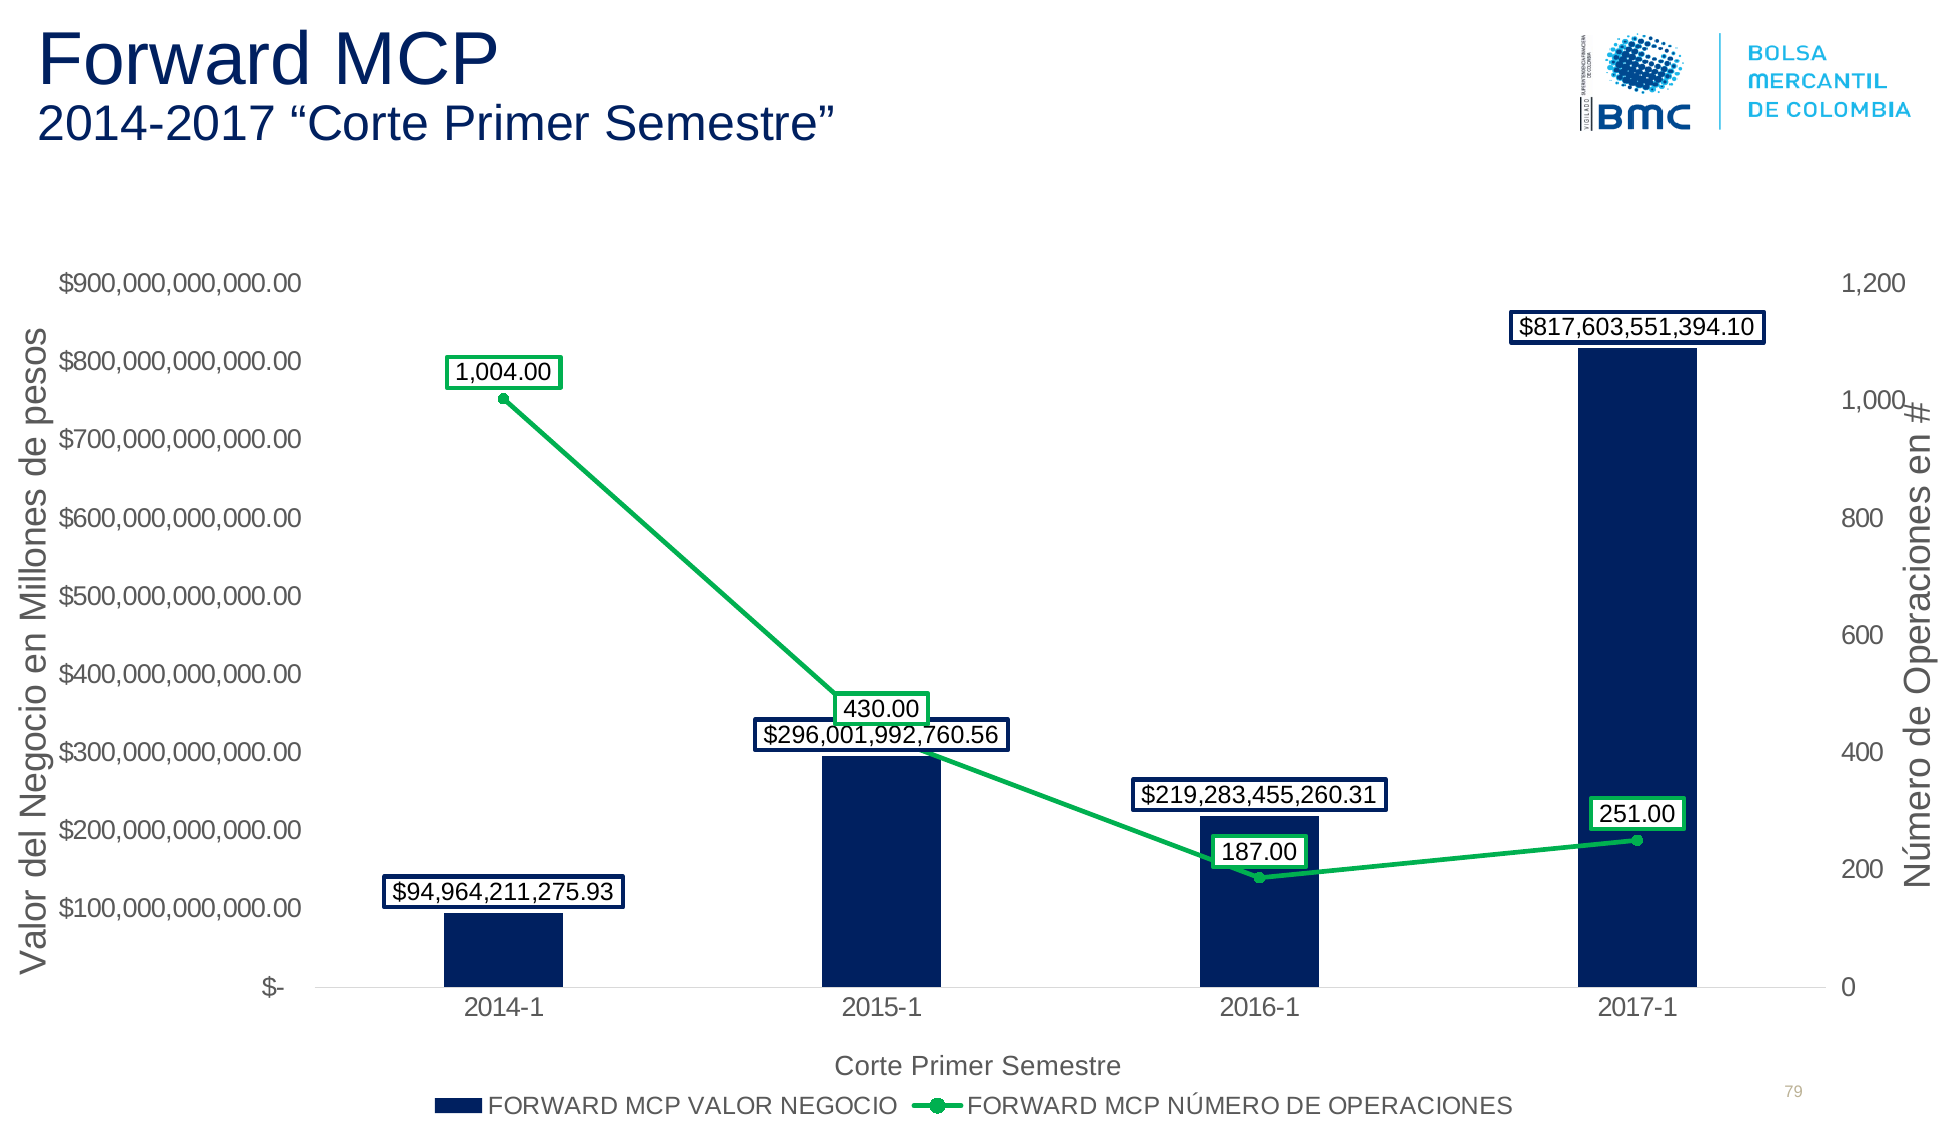

Forward MCP
2014-2017 “Corte Primer Semestre”

### Chart

| Category | FORWARD MCP VALOR NEGOCIO | FORWARD MCP NÚMERO DE OPERACIONES |
|---|---|---|
| 2014-1 | 94964211275.93 | 1004.0 |
| 2015-1 | 296001992760.56 | 430.0 |
| 2016-1 | 219283455260.30478 | 187.0 |
| 2017-1 | 817603551394.098 | 251.0 |